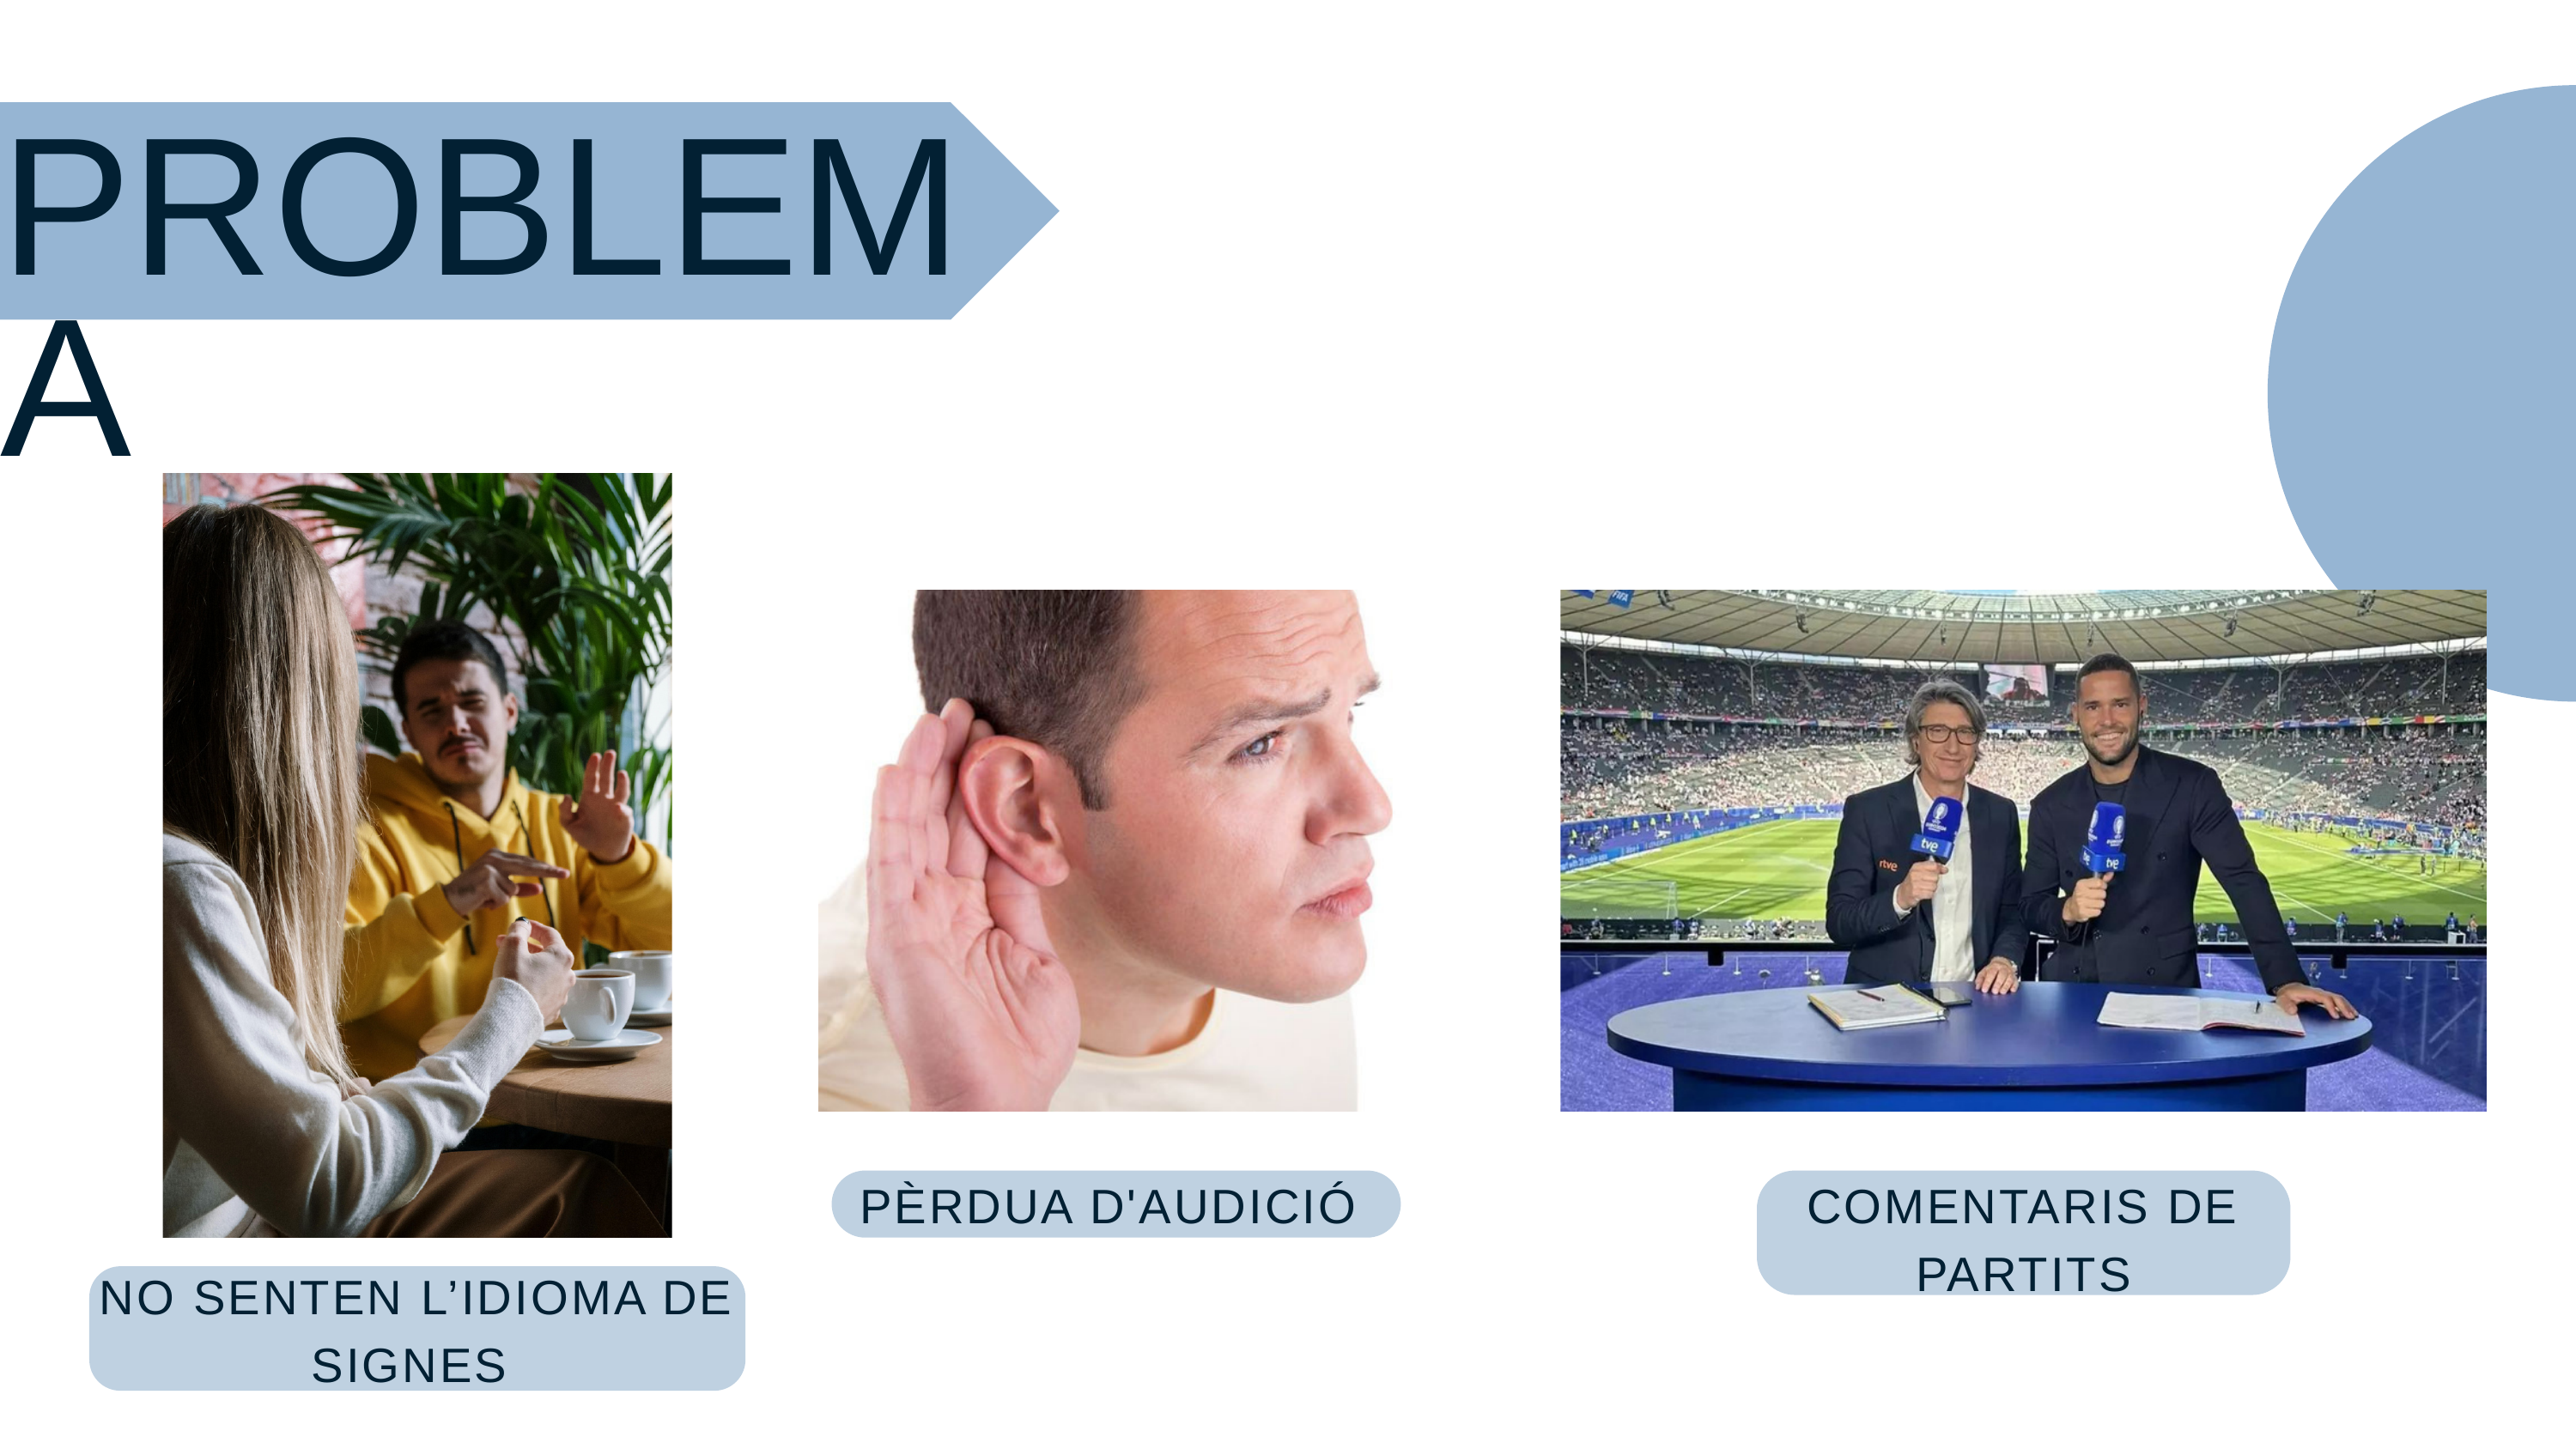

PROBLEMA

PÈRDUA D'AUDICIÓ
COMENTARIS DE PARTITS

NO SENTEN L’IDIOMA DE SIGNES